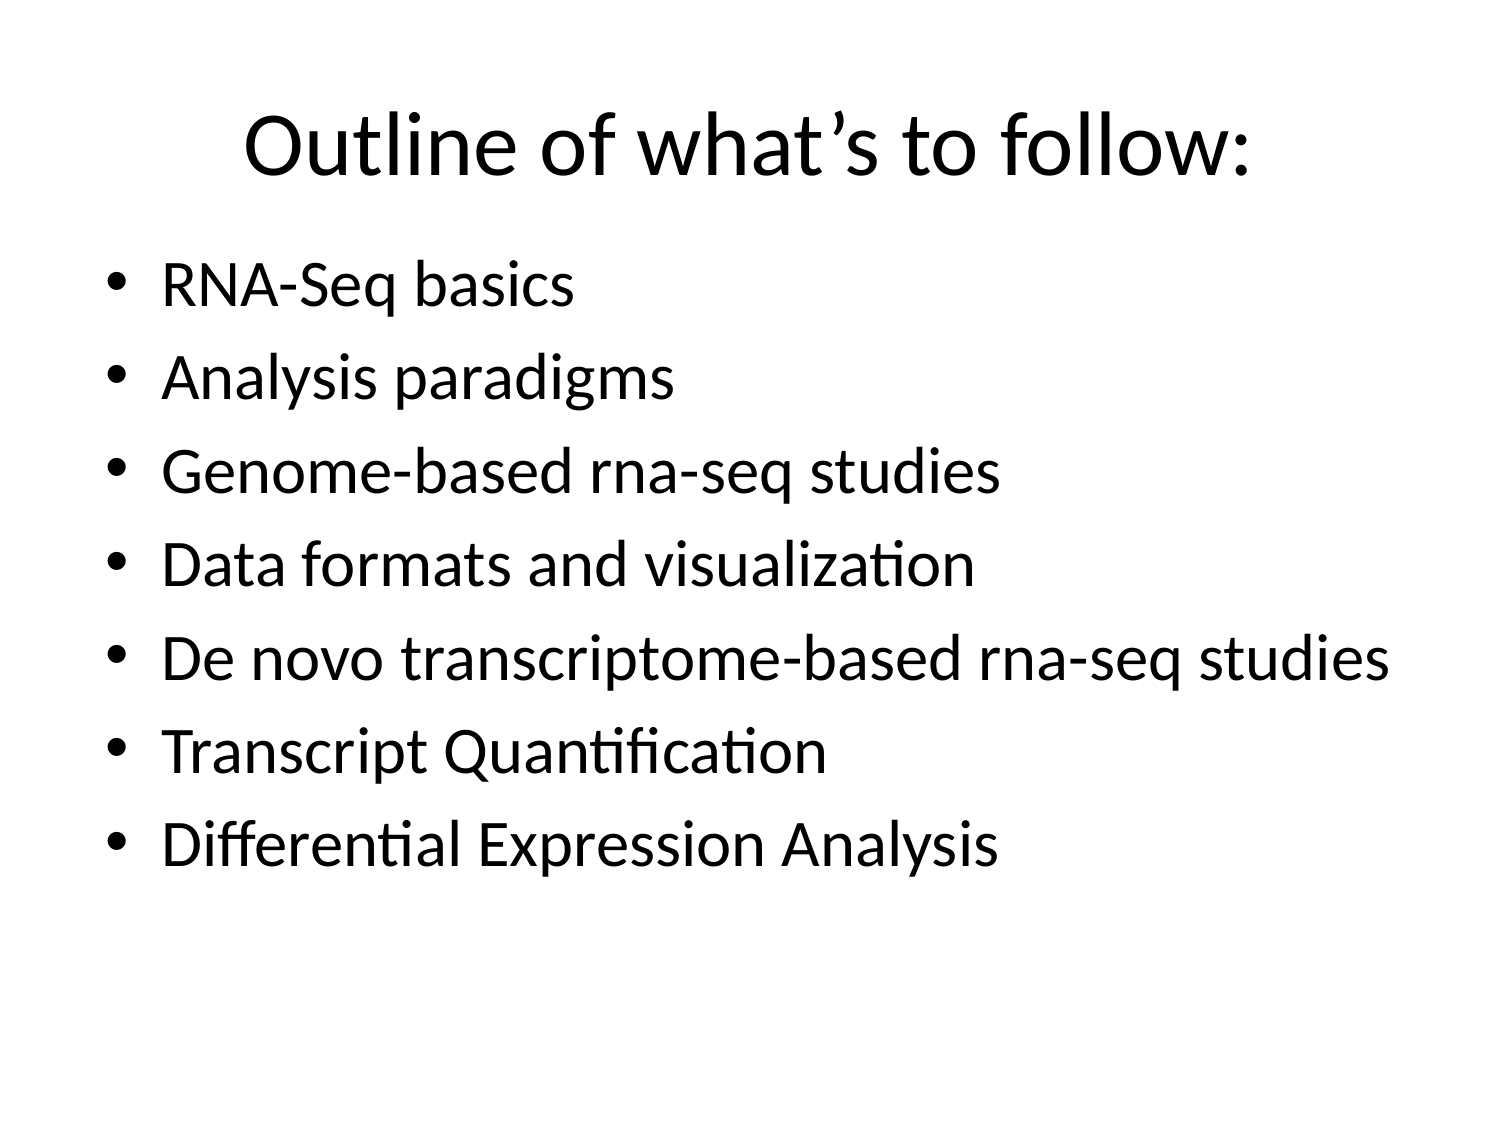

# Outline of what’s to follow:
RNA-Seq basics
Analysis paradigms
Genome-based rna-seq studies
Data formats and visualization
De novo transcriptome-based rna-seq studies
Transcript Quantification
Differential Expression Analysis